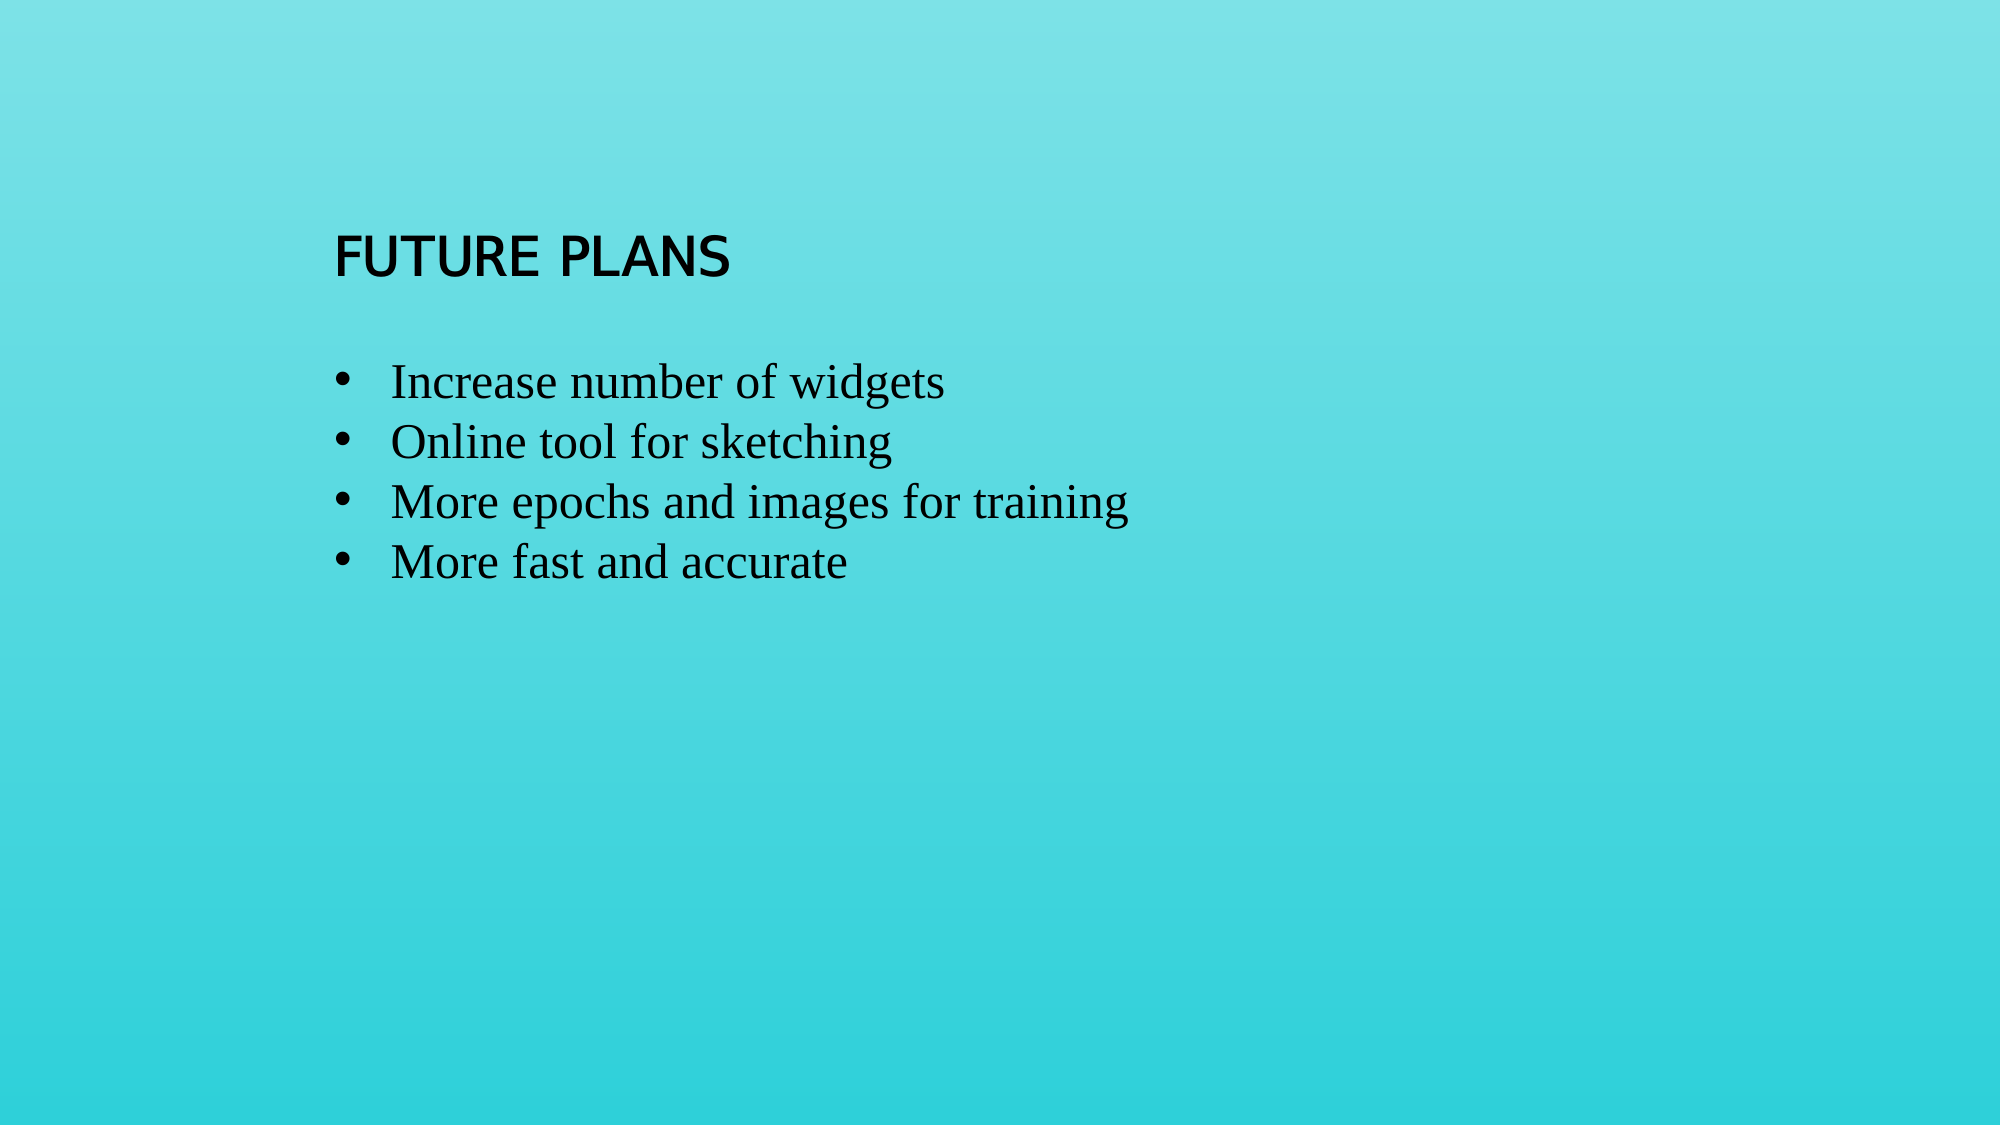

FUTURE PLANS

Increase number of widgets
Online tool for sketching
More epochs and images for training
More fast and accurate